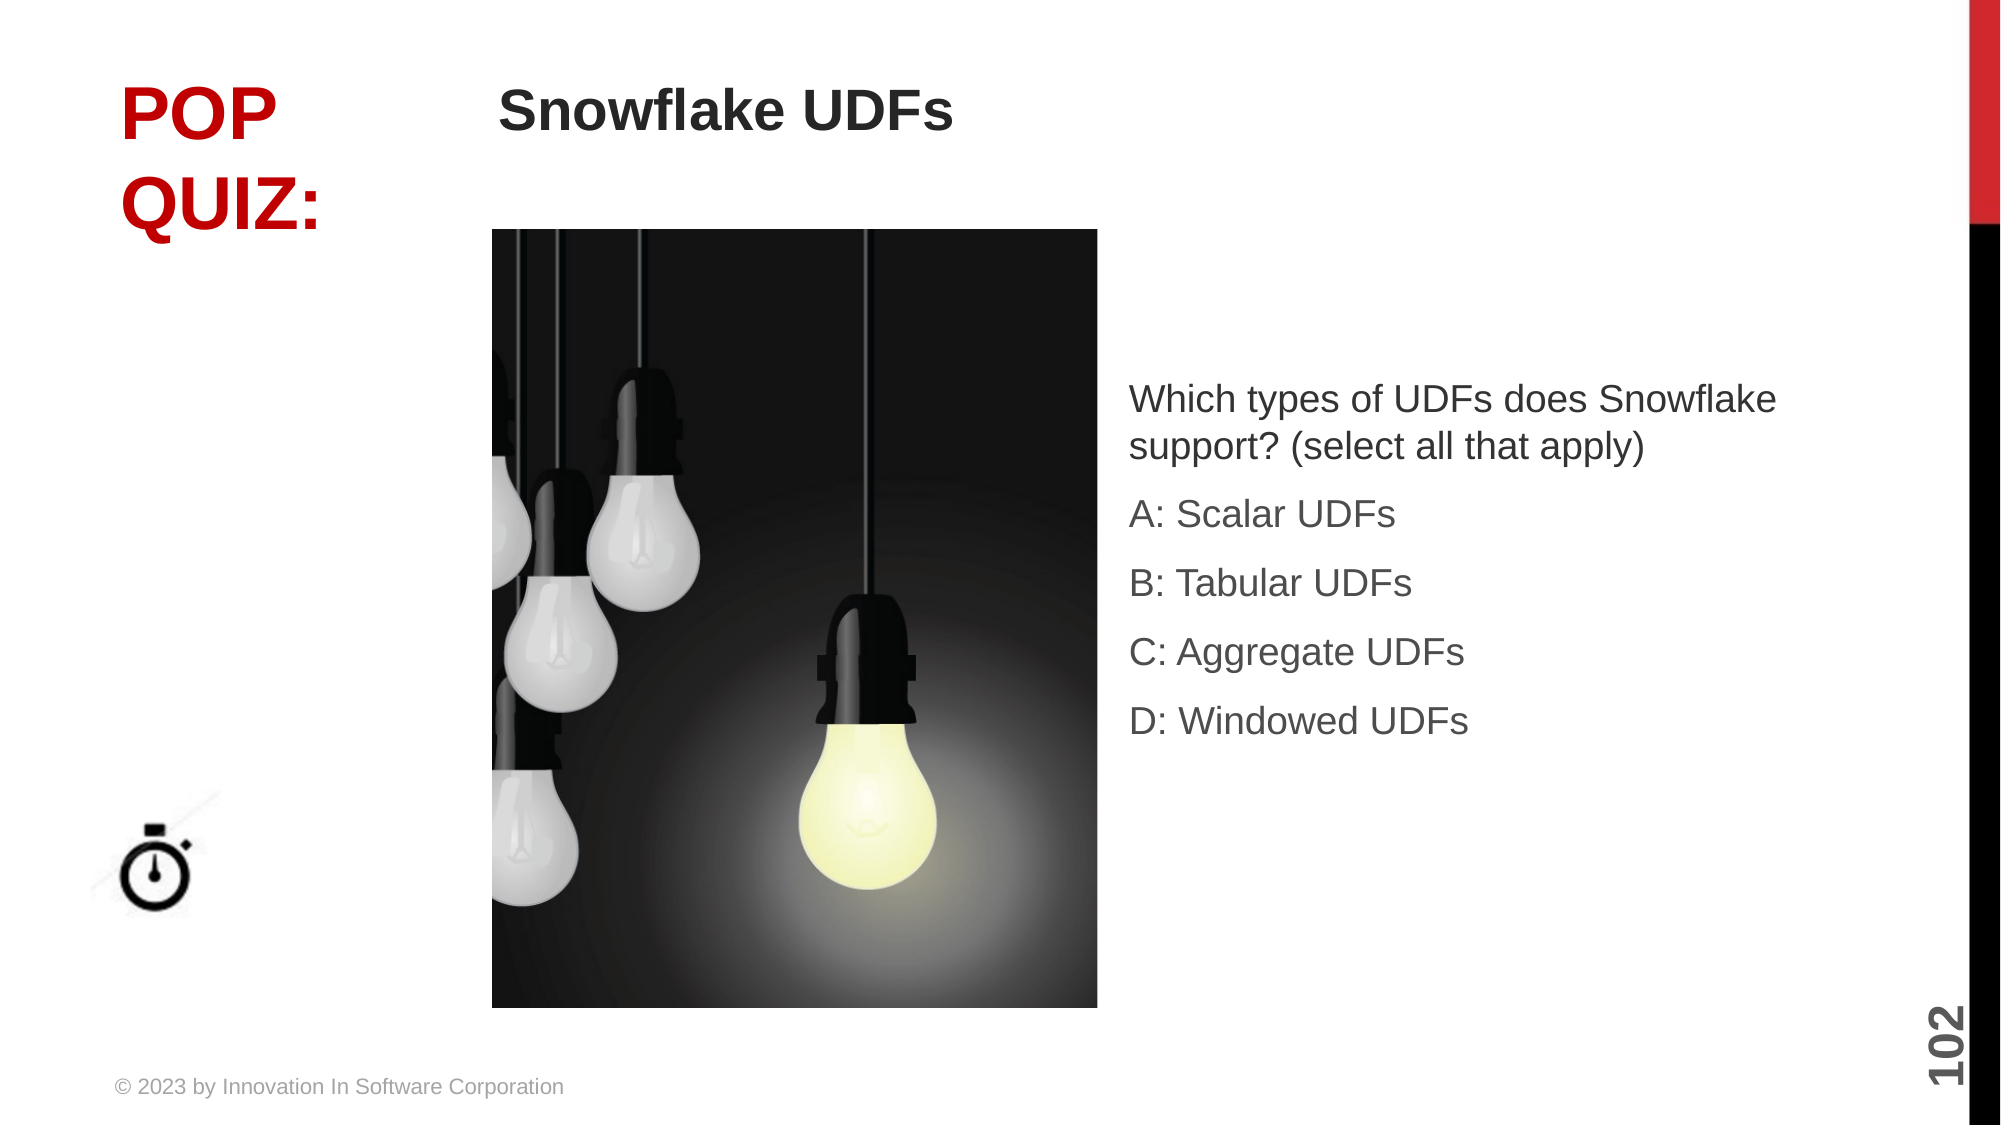

# Snowflake UDFs

Which types of UDFs does Snowflake support? (select all that apply)
A: Scalar UDFs
B: Tabular UDFs
C: Aggregate UDFs
D: Windowed UDFs

5 MINUTES
102
© 2023 by Innovation In Software Corporation